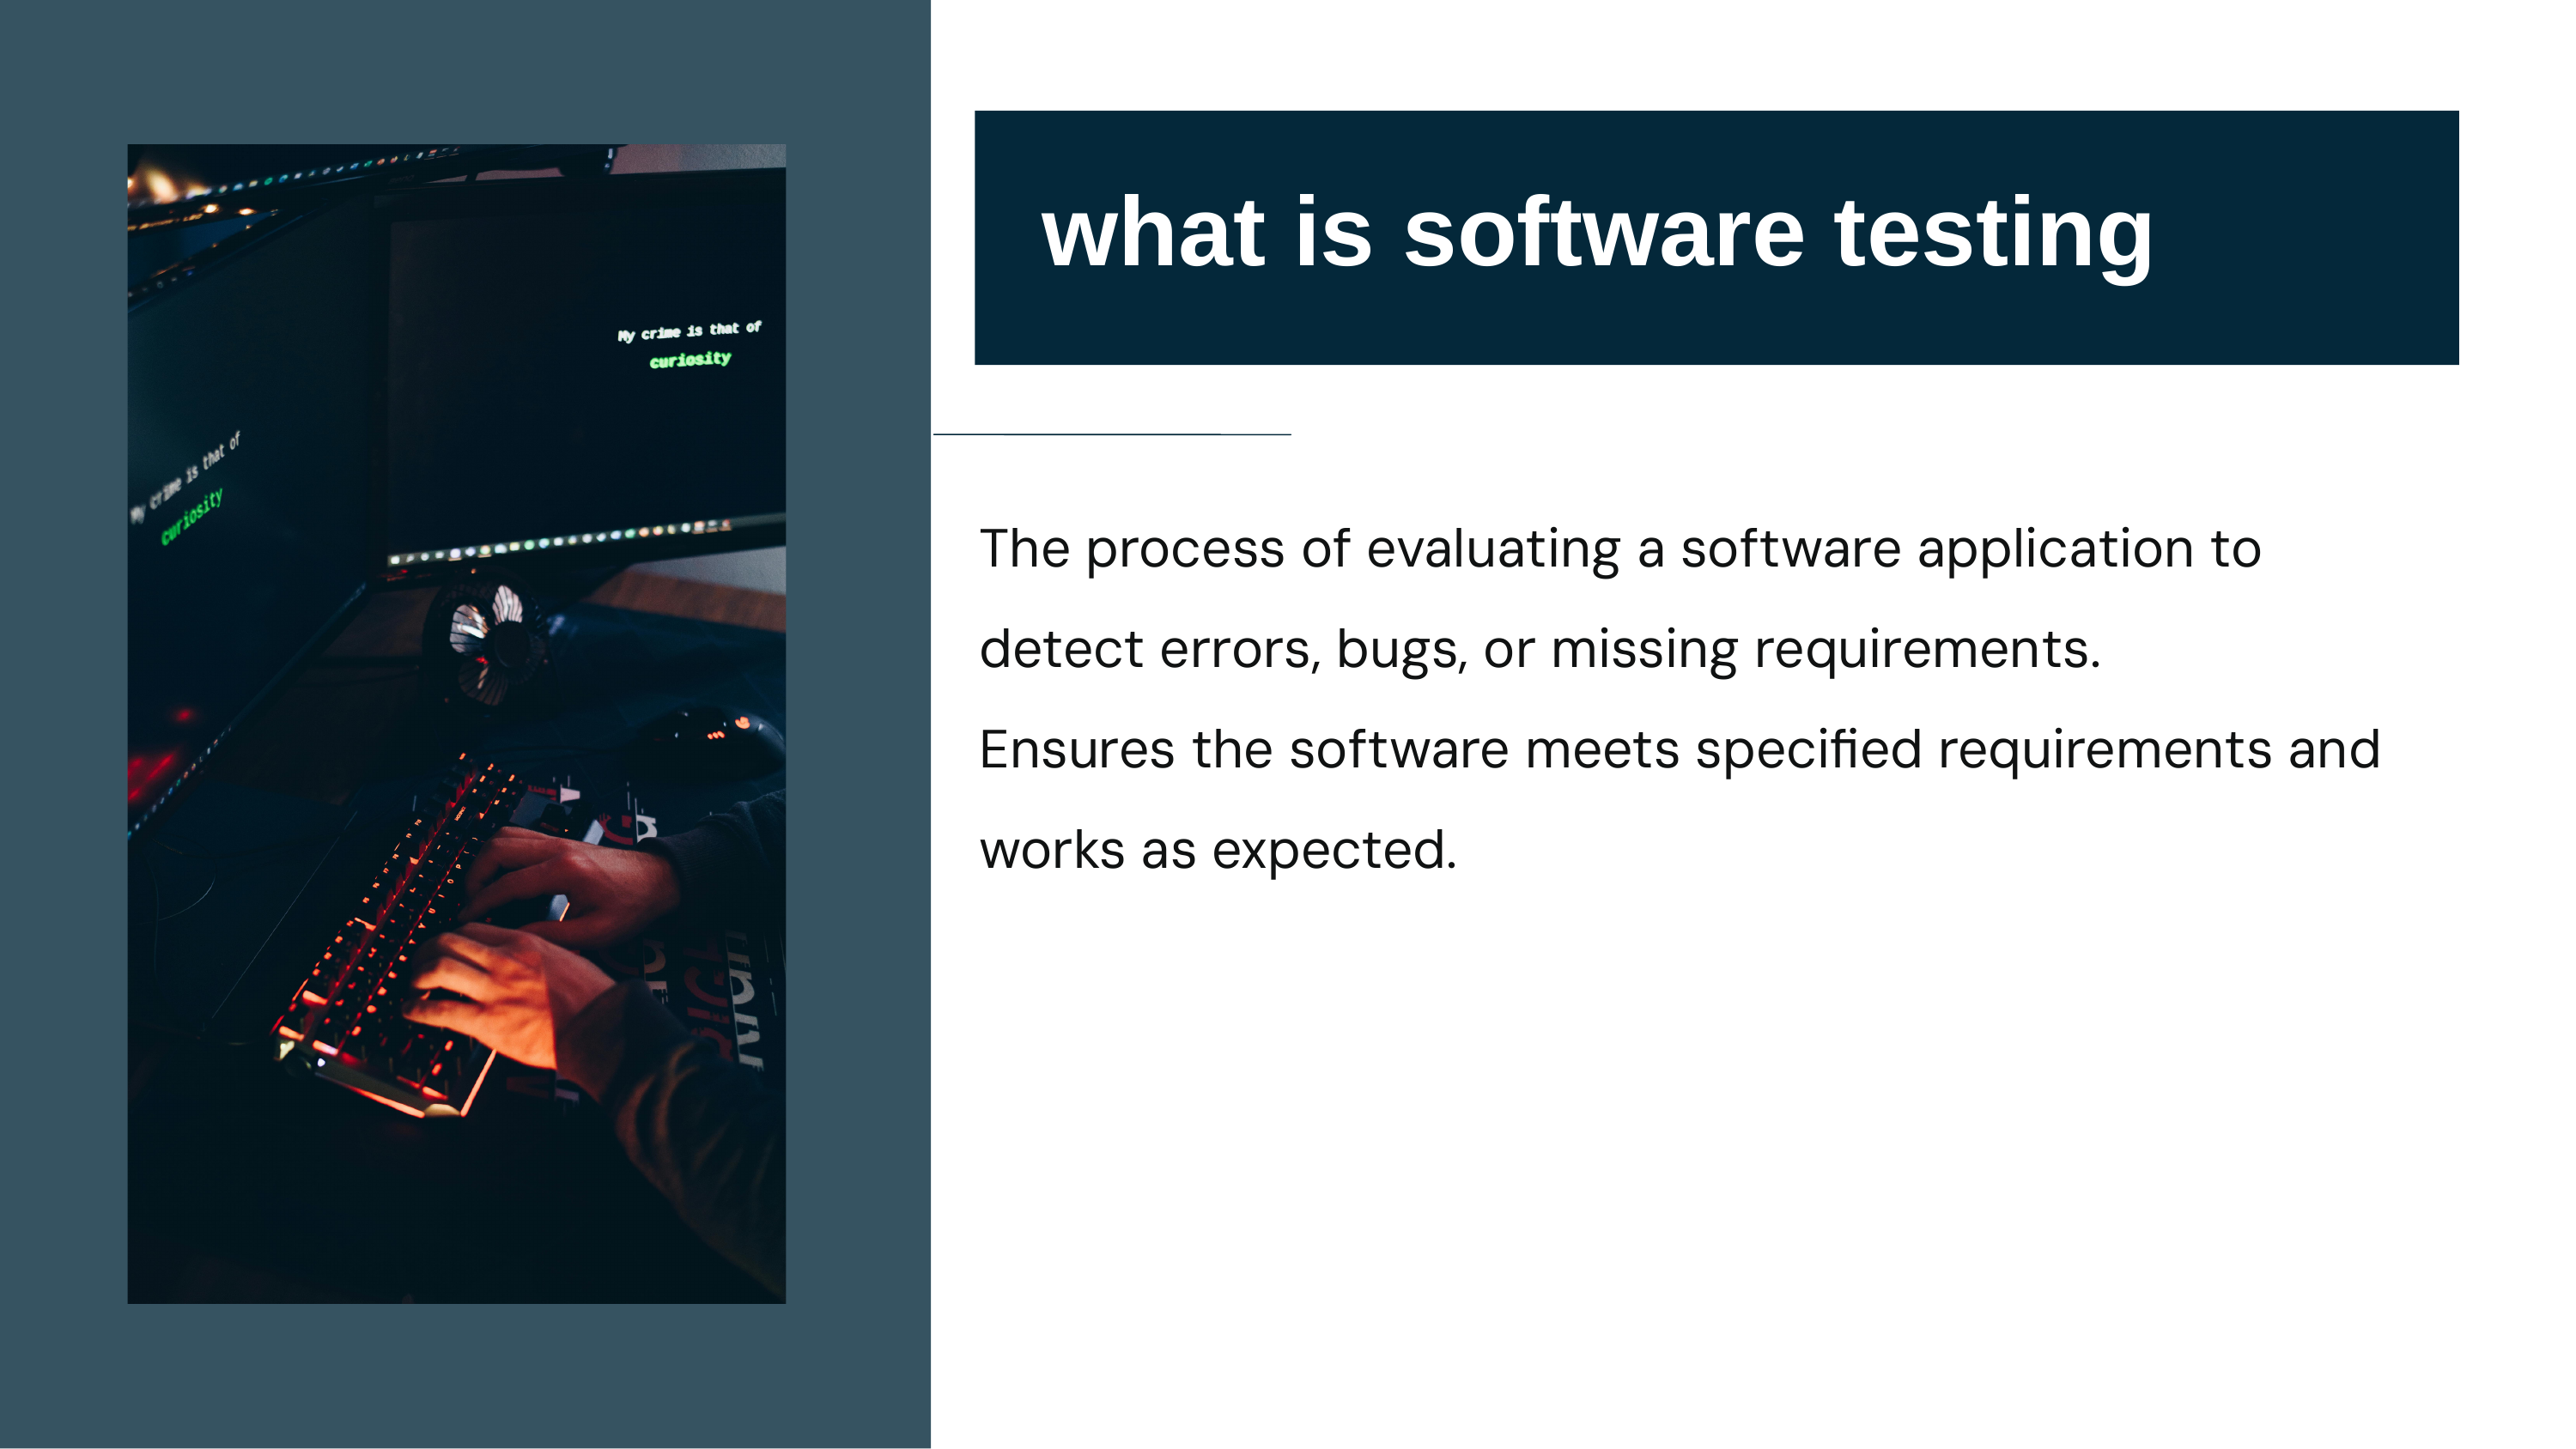

what is software testing

The process of evaluating a software application to detect errors, bugs, or missing requirements.
Ensures the software meets specified requirements and works as expected.